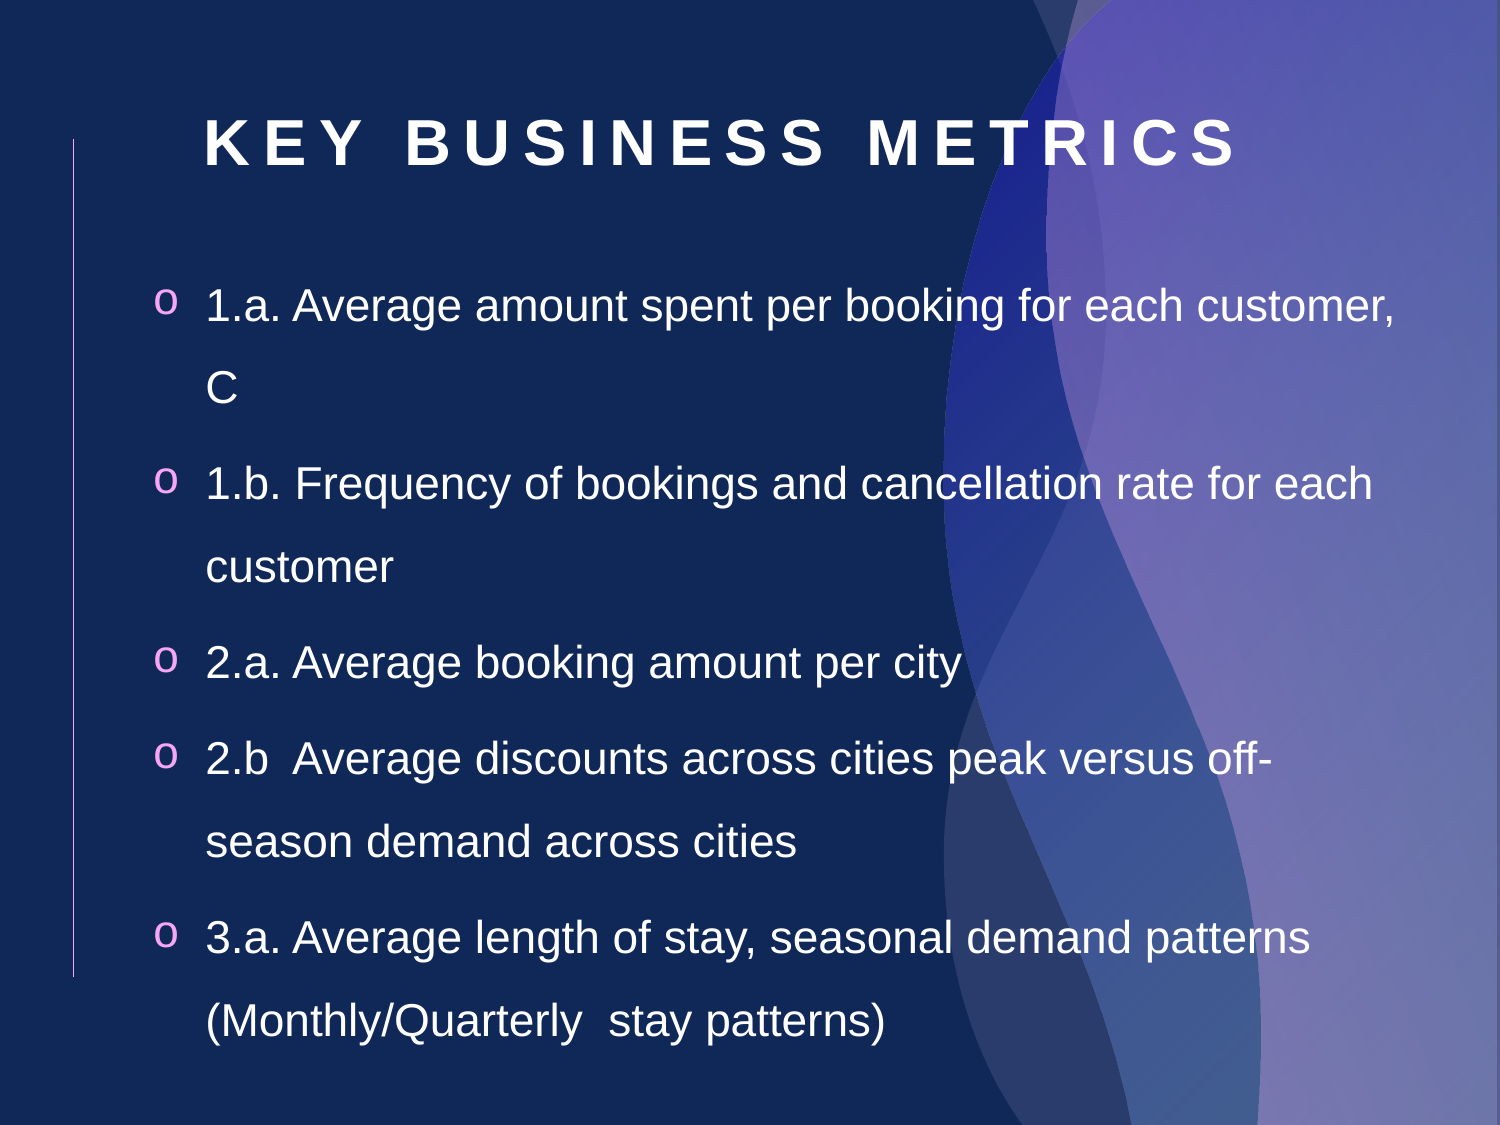

# Key Business Metrics

1.a. Average amount spent per booking for each customer, C
1.b. Frequency of bookings and cancellation rate for each customer
2.a. Average booking amount per city
2.b  Average discounts across cities peak versus off-season demand across cities
3.a. Average length of stay, seasonal demand patterns (Monthly/Quarterly  stay patterns)